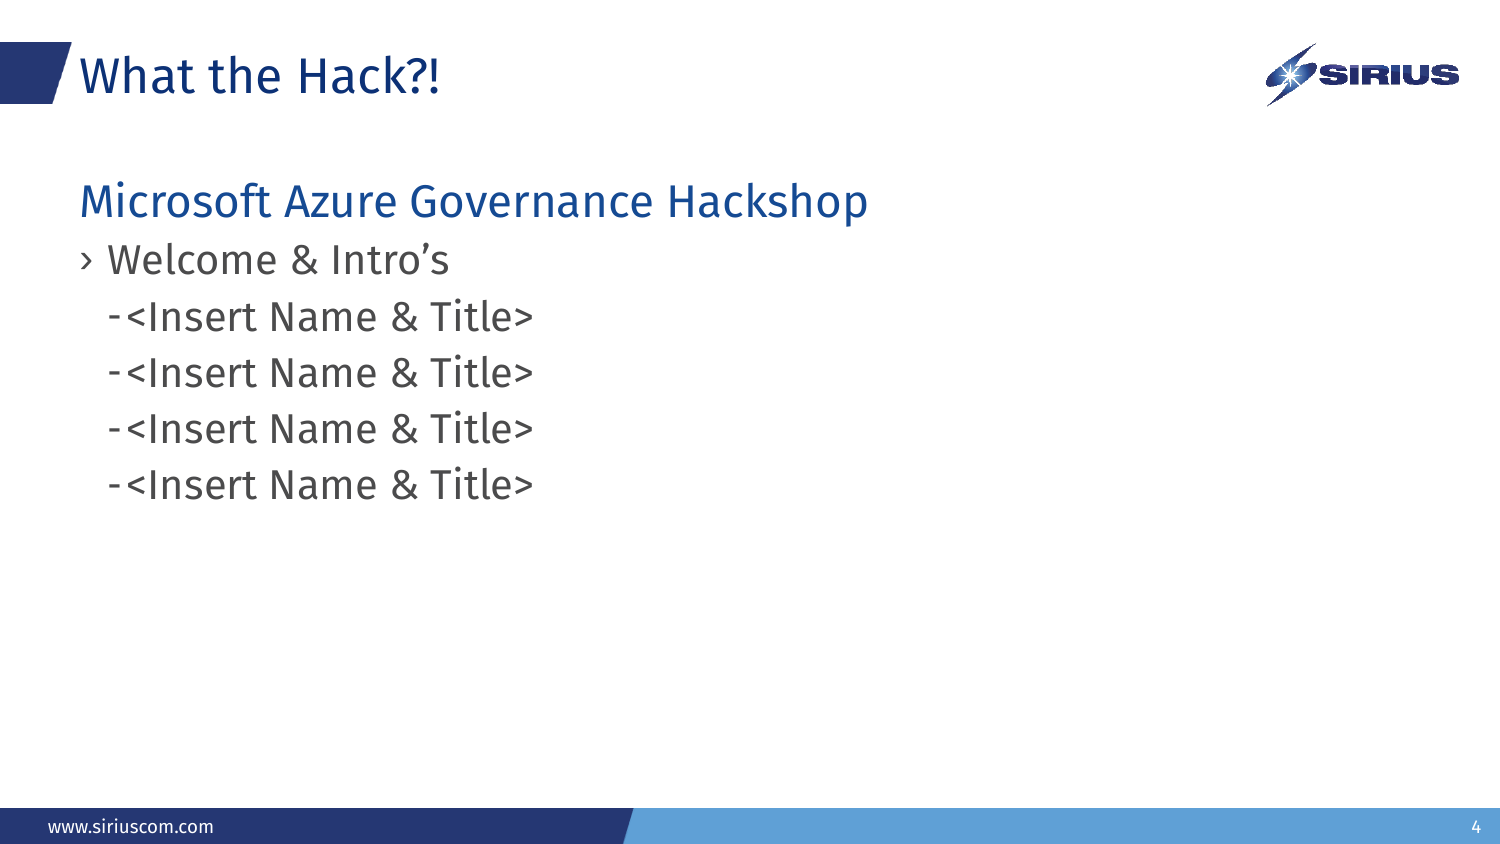

# What the Hack?!
Microsoft Azure Governance Hackshop
Welcome & Intro’s
<Insert Name & Title>
<Insert Name & Title>
<Insert Name & Title>
<Insert Name & Title>